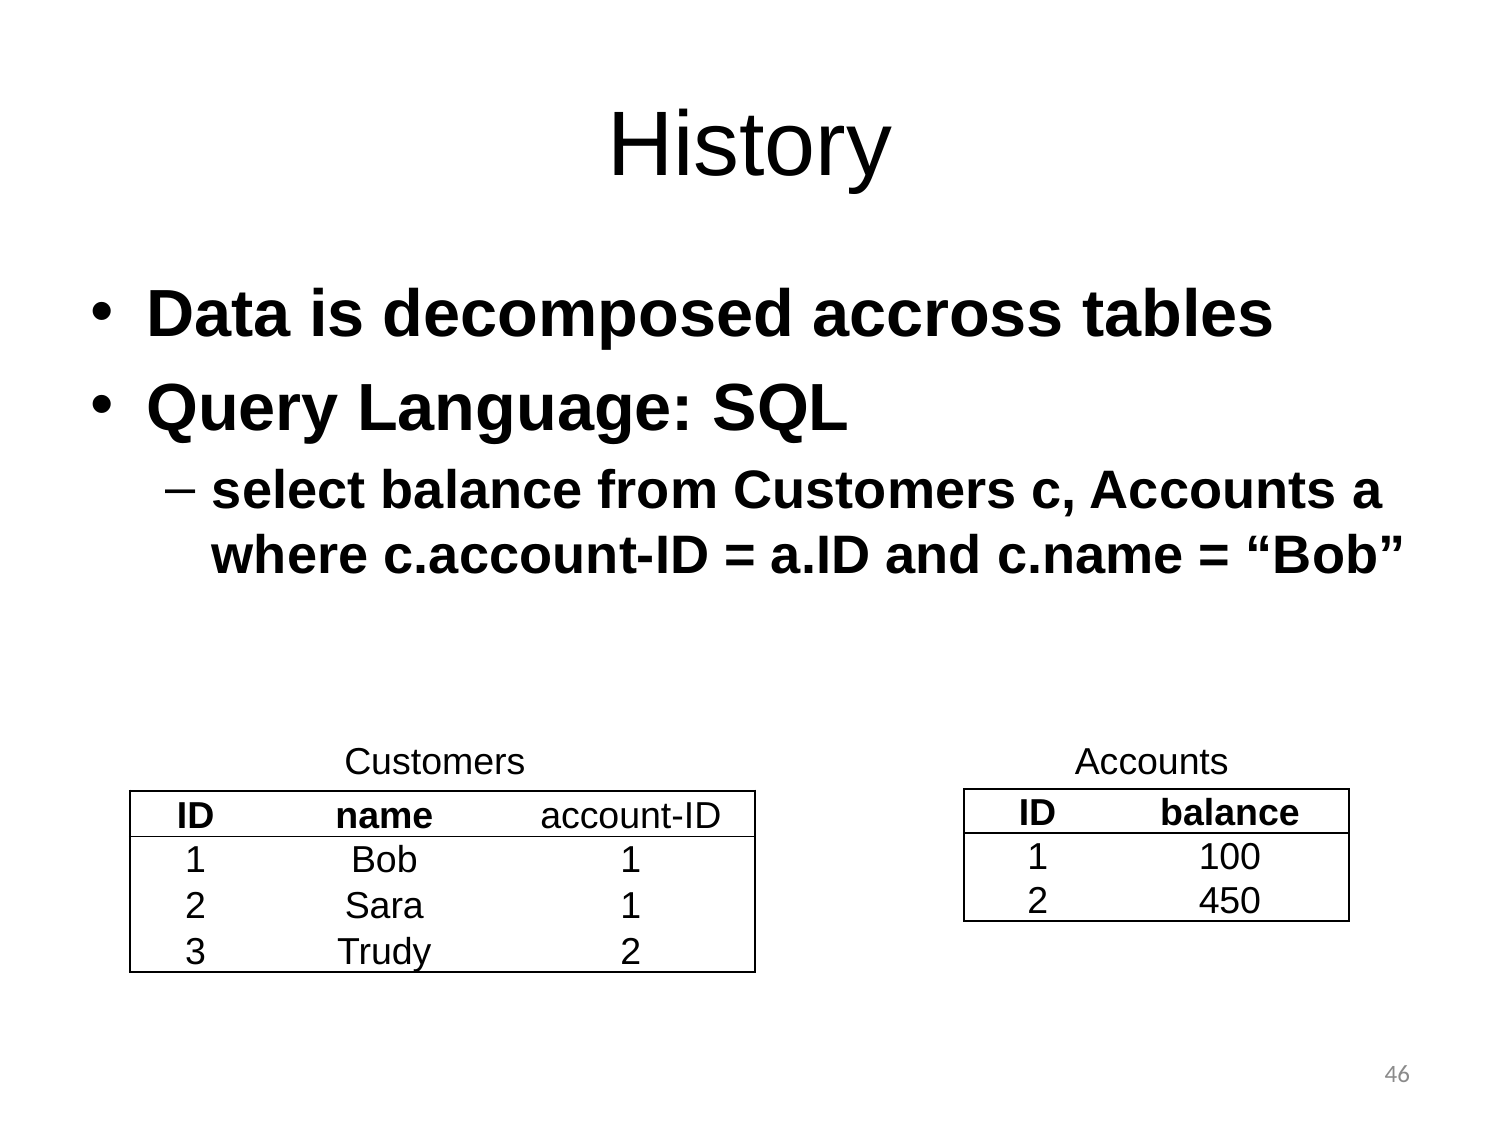

# History
Data is decomposed accross tables
Query Language: SQL
select balance from Customers c, Accounts a where c.account-ID = a.ID and c.name = “Bob”

Customers
Accounts
| ID | balance |
| --- | --- |
| 1 | 100 |
| 2 | 450 |
| ID | name | account-ID |
| --- | --- | --- |
| 1 | Bob | 1 |
| 2 | Sara | 1 |
| 3 | Trudy | 2 |
46